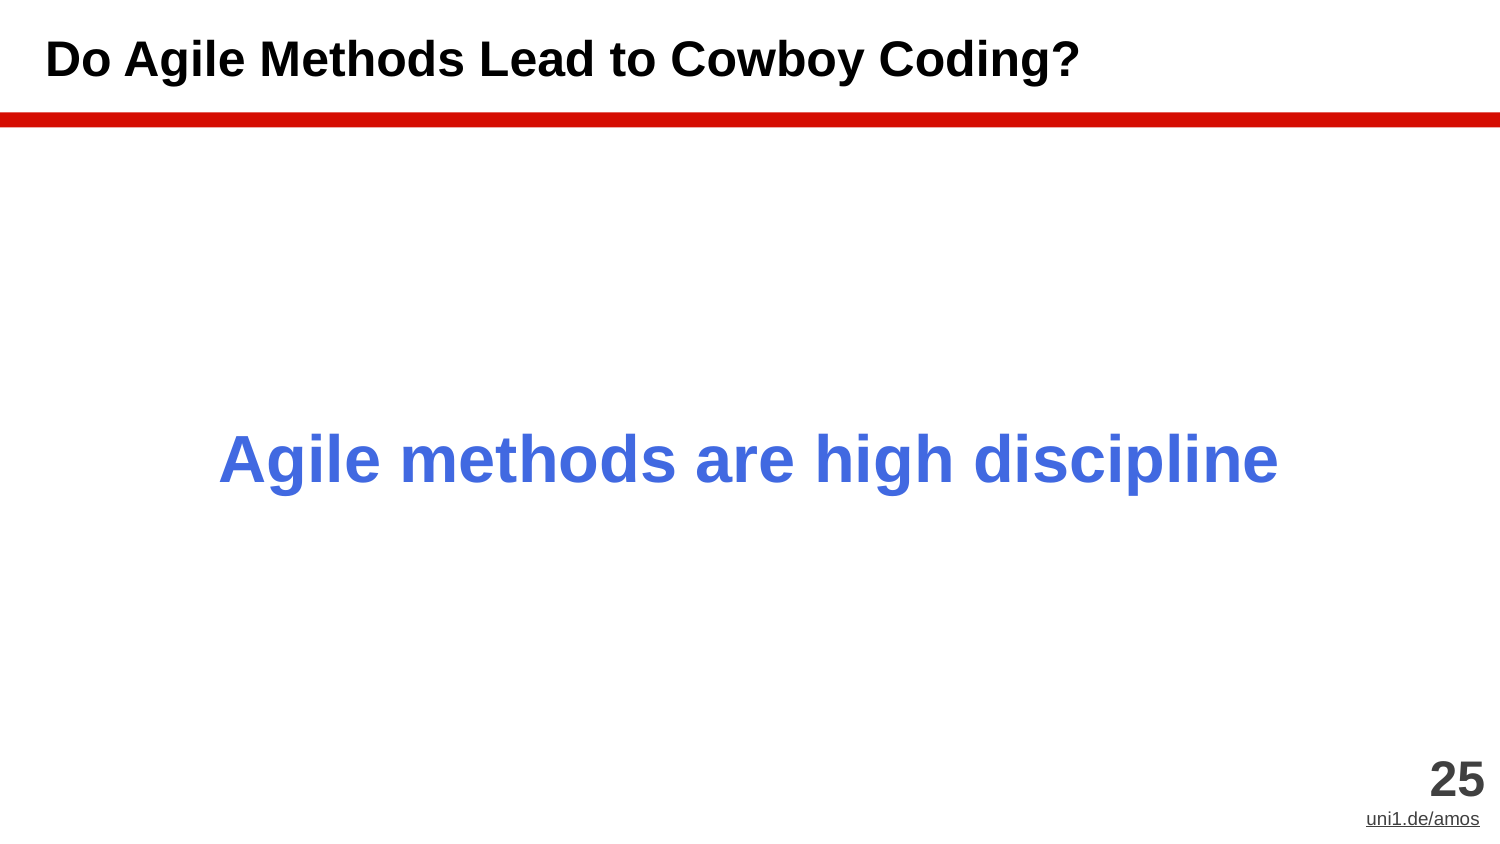

# Do Agile Methods Lead to Cowboy Coding?
Agile methods are high discipline
25
uni1.de/amos